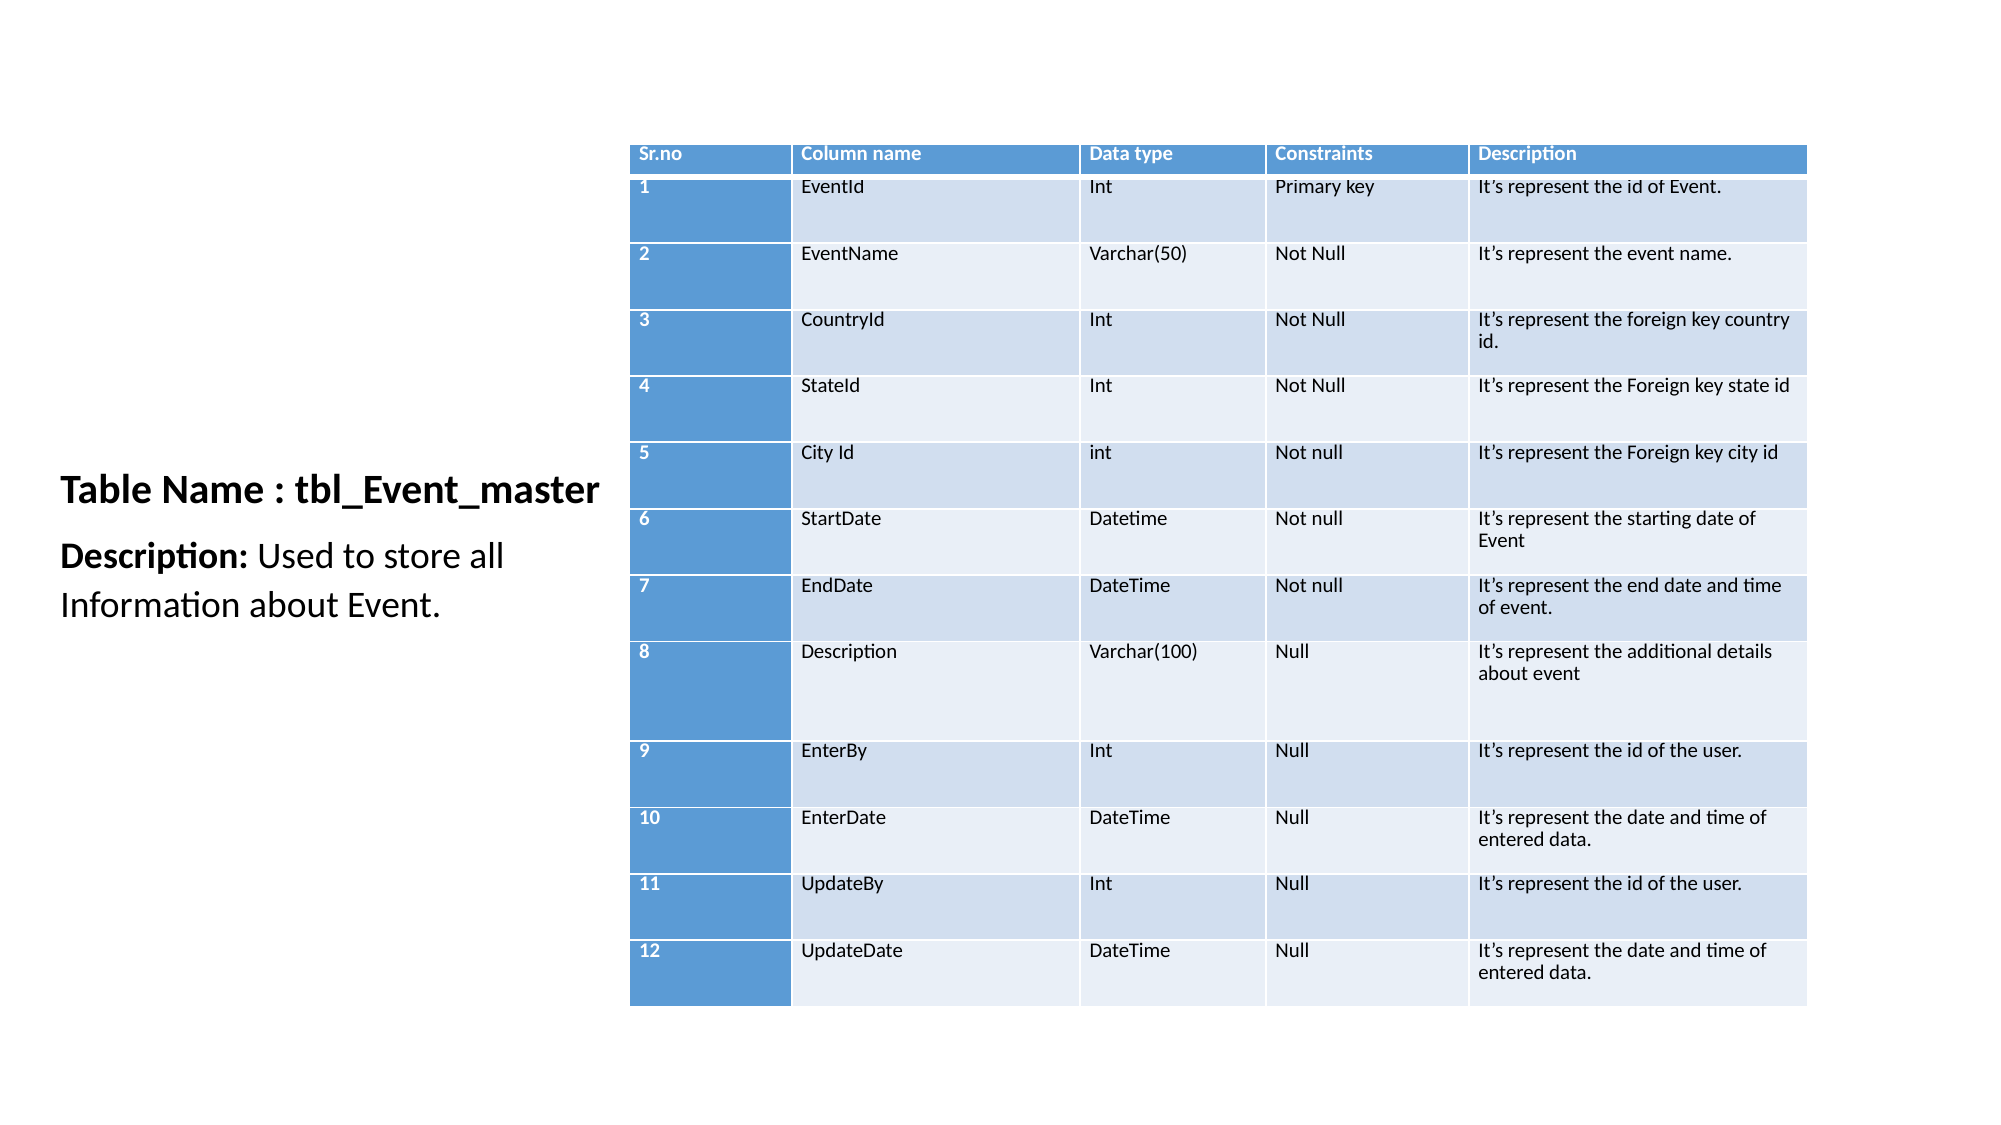

| Sr.no | Column name | Data type | Constraints | Description |
| --- | --- | --- | --- | --- |
| 1 | EventId | Int | Primary key | It’s represent the id of Event. |
| 2 | EventName | Varchar(50) | Not Null | It’s represent the event name. |
| 3 | CountryId | Int | Not Null | It’s represent the foreign key country id. |
| 4 | StateId | Int | Not Null | It’s represent the Foreign key state id |
| 5 | City Id | int | Not null | It’s represent the Foreign key city id |
| 6 | StartDate | Datetime | Not null | It’s represent the starting date of Event |
| 7 | EndDate | DateTime | Not null | It’s represent the end date and time of event. |
| 8 | Description | Varchar(100) | Null | It’s represent the additional details about event |
| 9 | EnterBy | Int | Null | It’s represent the id of the user. |
| 10 | EnterDate | DateTime | Null | It’s represent the date and time of entered data. |
| 11 | UpdateBy | Int | Null | It’s represent the id of the user. |
| 12 | UpdateDate | DateTime | Null | It’s represent the date and time of entered data. |
Table Name : tbl_Event_master
Description: Used to store all Information about Event.